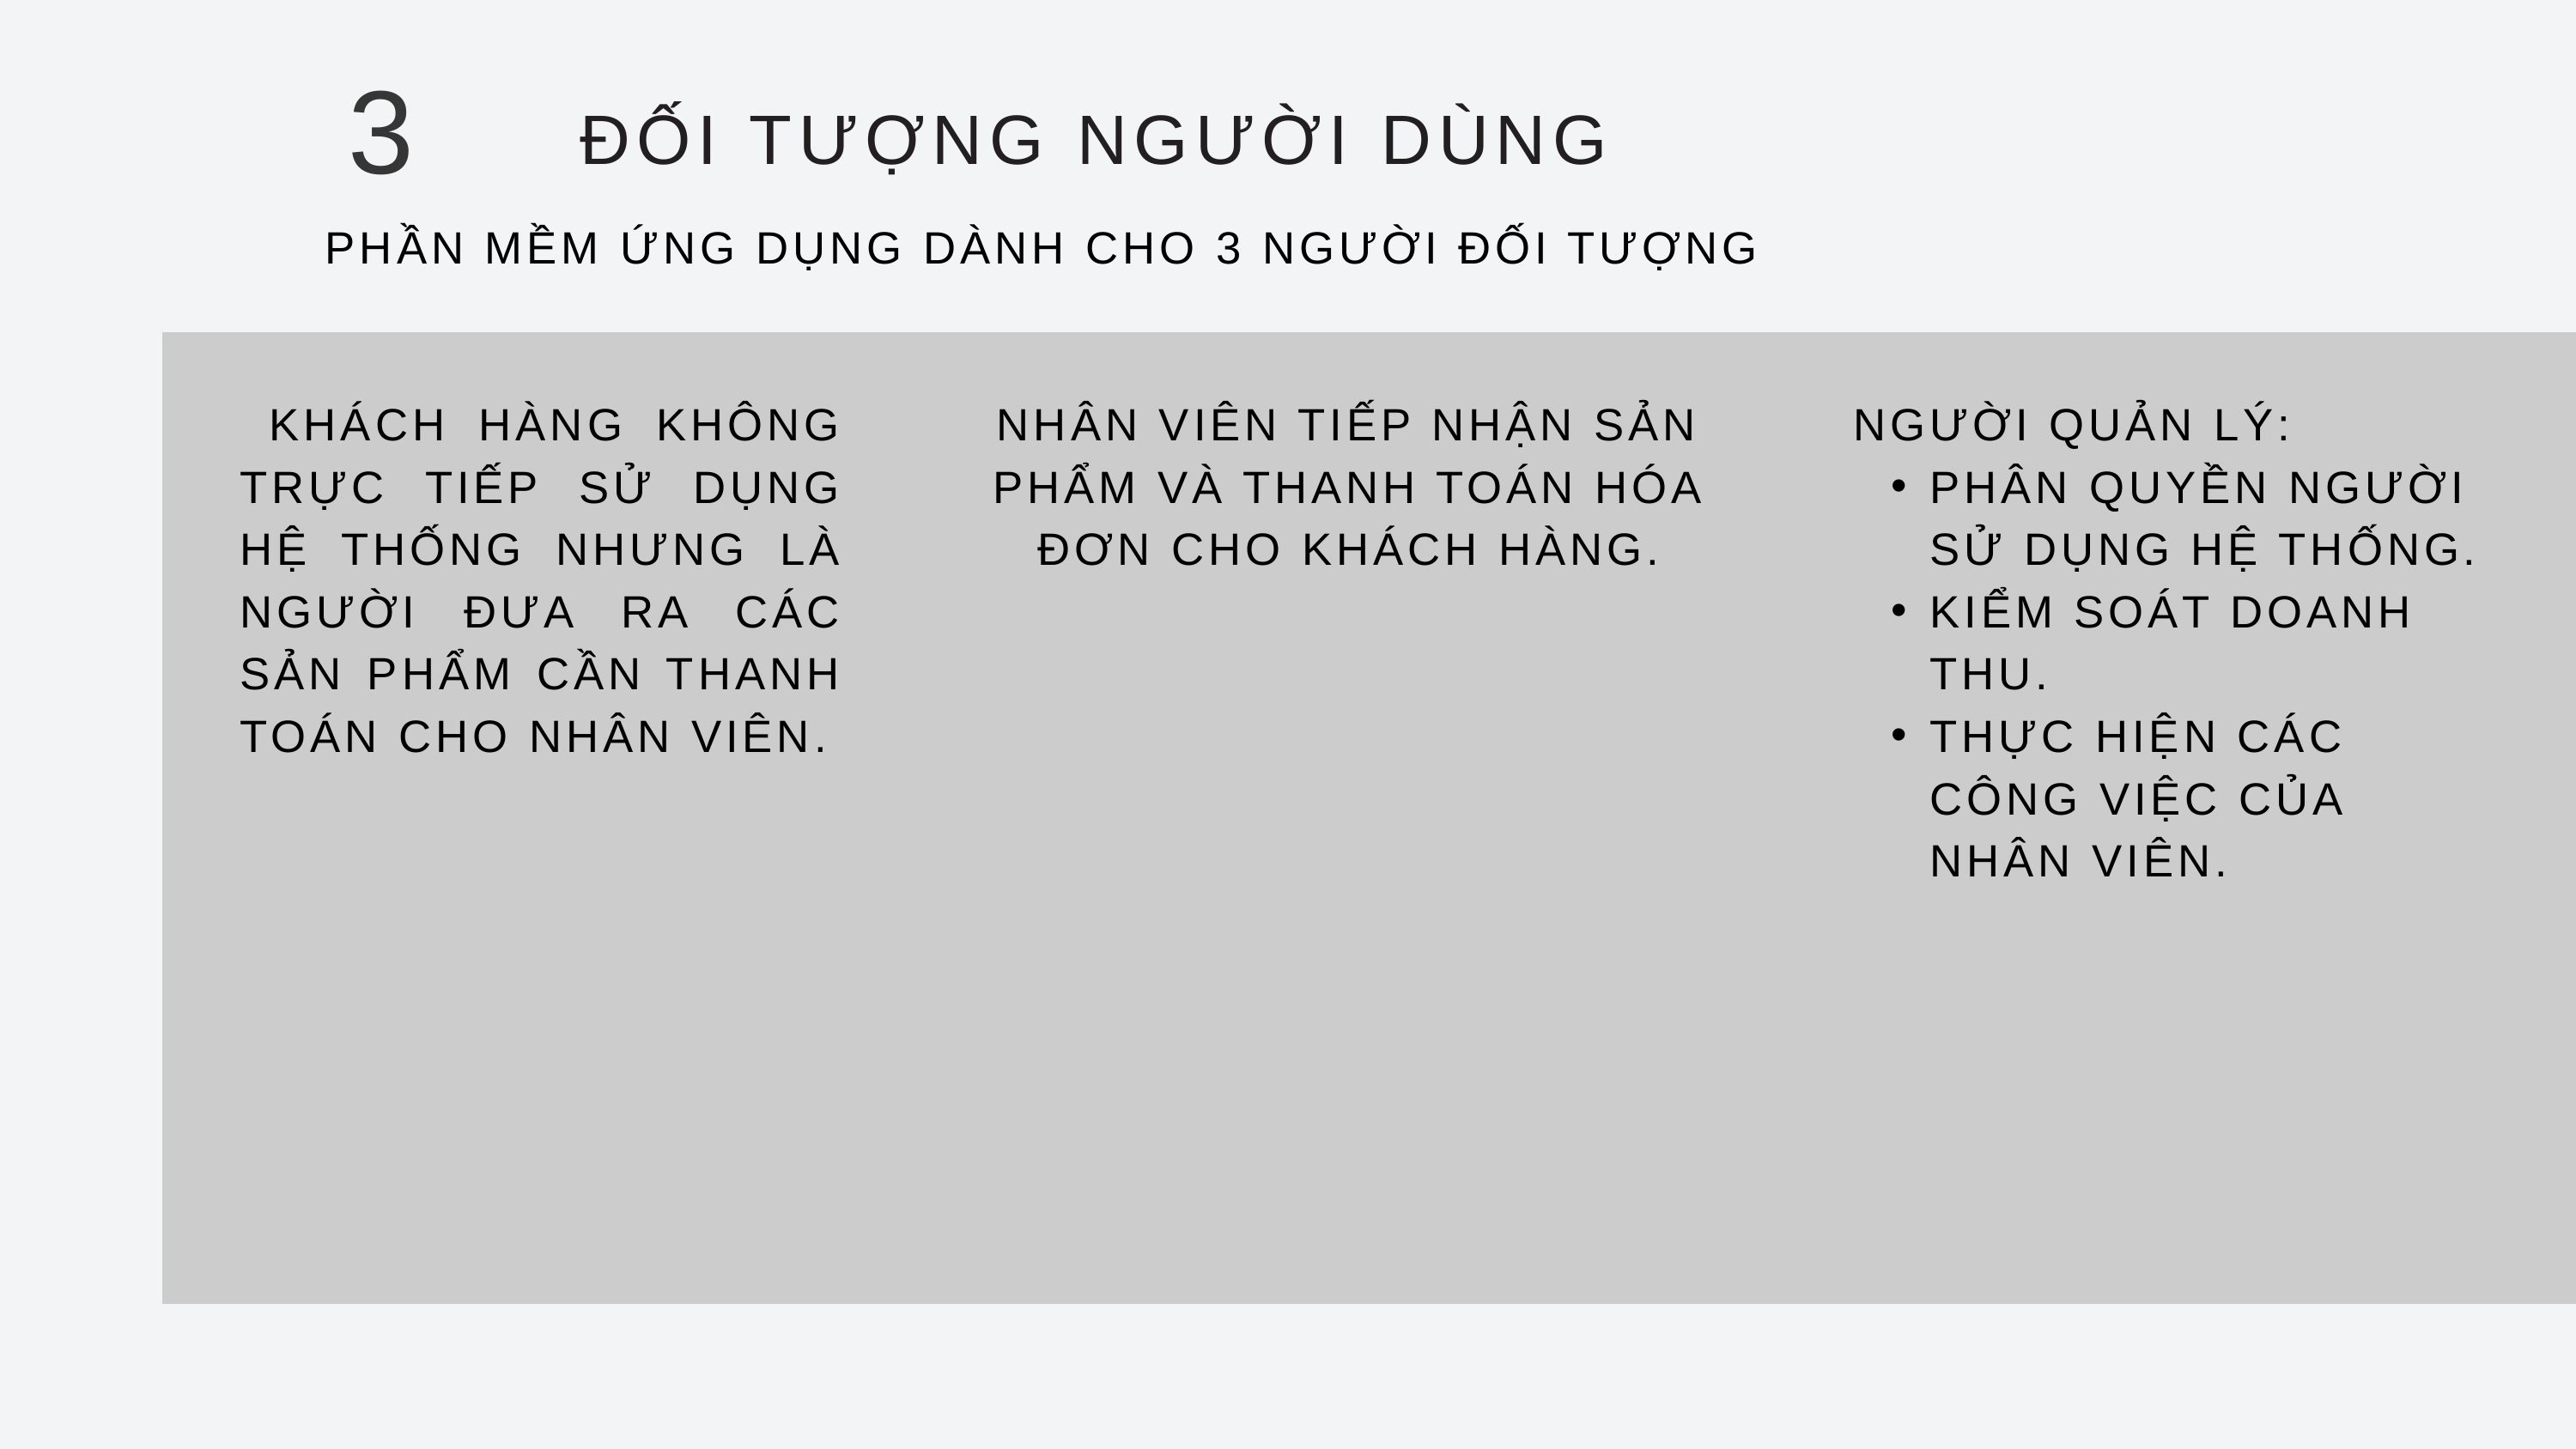

3
ĐỐI TƯỢNG NGƯỜI DÙNG
PHẦN MỀM ỨNG DỤNG DÀNH CHO 3 NGƯỜI ĐỐI TƯỢNG

 KHÁCH HÀNG KHÔNG TRỰC TIẾP SỬ DỤNG HỆ THỐNG NHƯNG LÀ NGƯỜI ĐƯA RA CÁC SẢN PHẨM CẦN THANH TOÁN CHO NHÂN VIÊN.

NHÂN VIÊN TIẾP NHẬN SẢN PHẨM VÀ THANH TOÁN HÓA ĐƠN CHO KHÁCH HÀNG.
NGƯỜI QUẢN LÝ:
PHÂN QUYỀN NGƯỜI SỬ DỤNG HỆ THỐNG.
KIỂM SOÁT DOANH THU.
THỰC HIỆN CÁC CÔNG VIỆC CỦA NHÂN VIÊN.